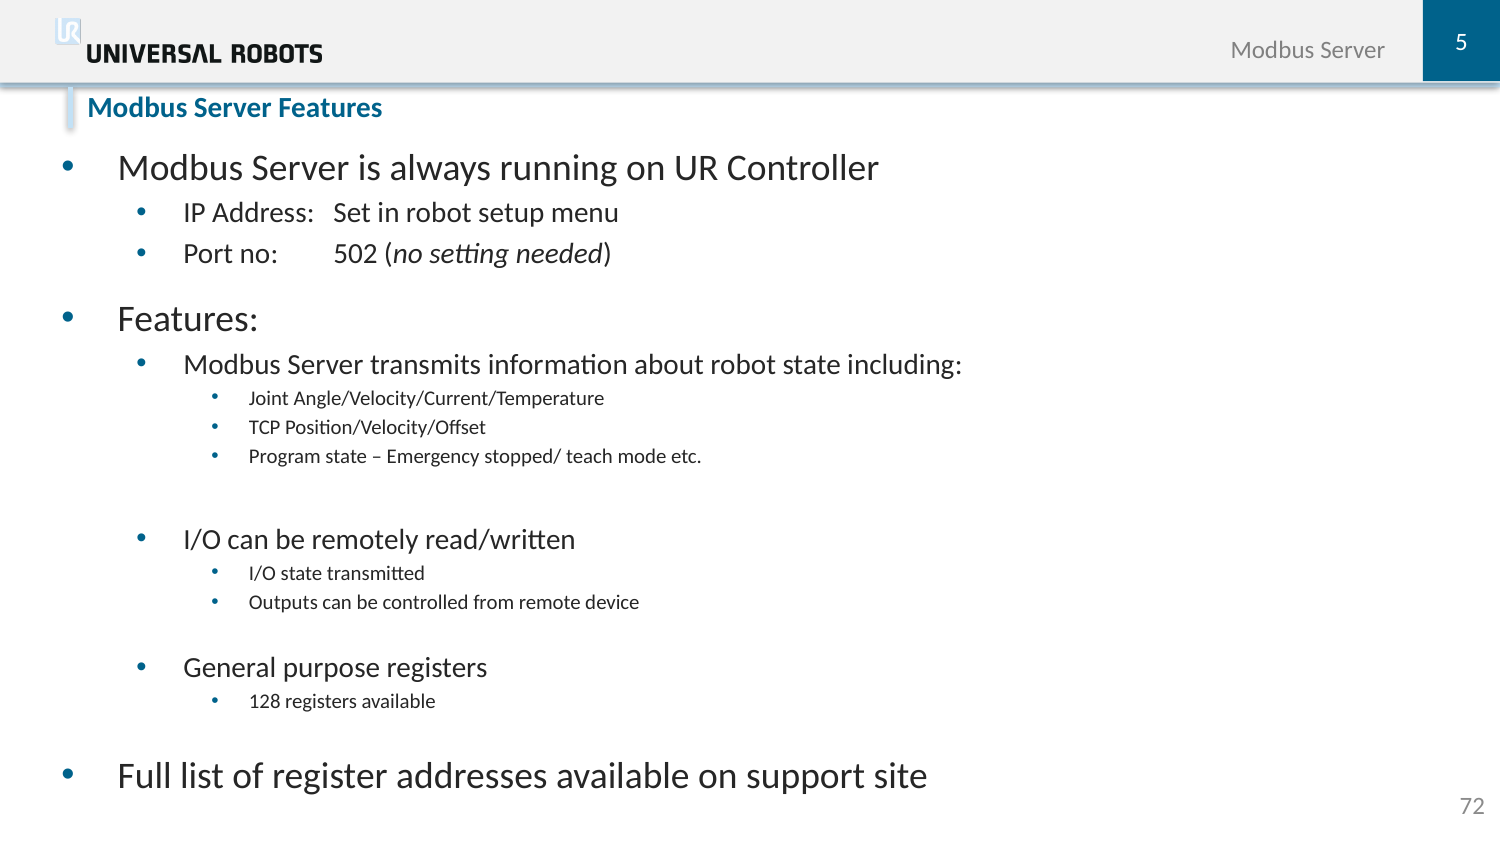

5
Modbus Server

Modbus Server is always running on UR Controller
IP Address:	Set in robot setup menu
Port no:	502 (no setting needed)

Features:
Modbus Server transmits information about robot state including:
Joint Angle/Velocity/Current/Temperature
TCP Position/Velocity/Offset
Program state – Emergency stopped/ teach mode etc.

I/O can be remotely read/written
I/O state transmitted
Outputs can be controlled from remote device

General purpose registers
128 registers available

Full list of register addresses available on support site

Modbus Server Features
72